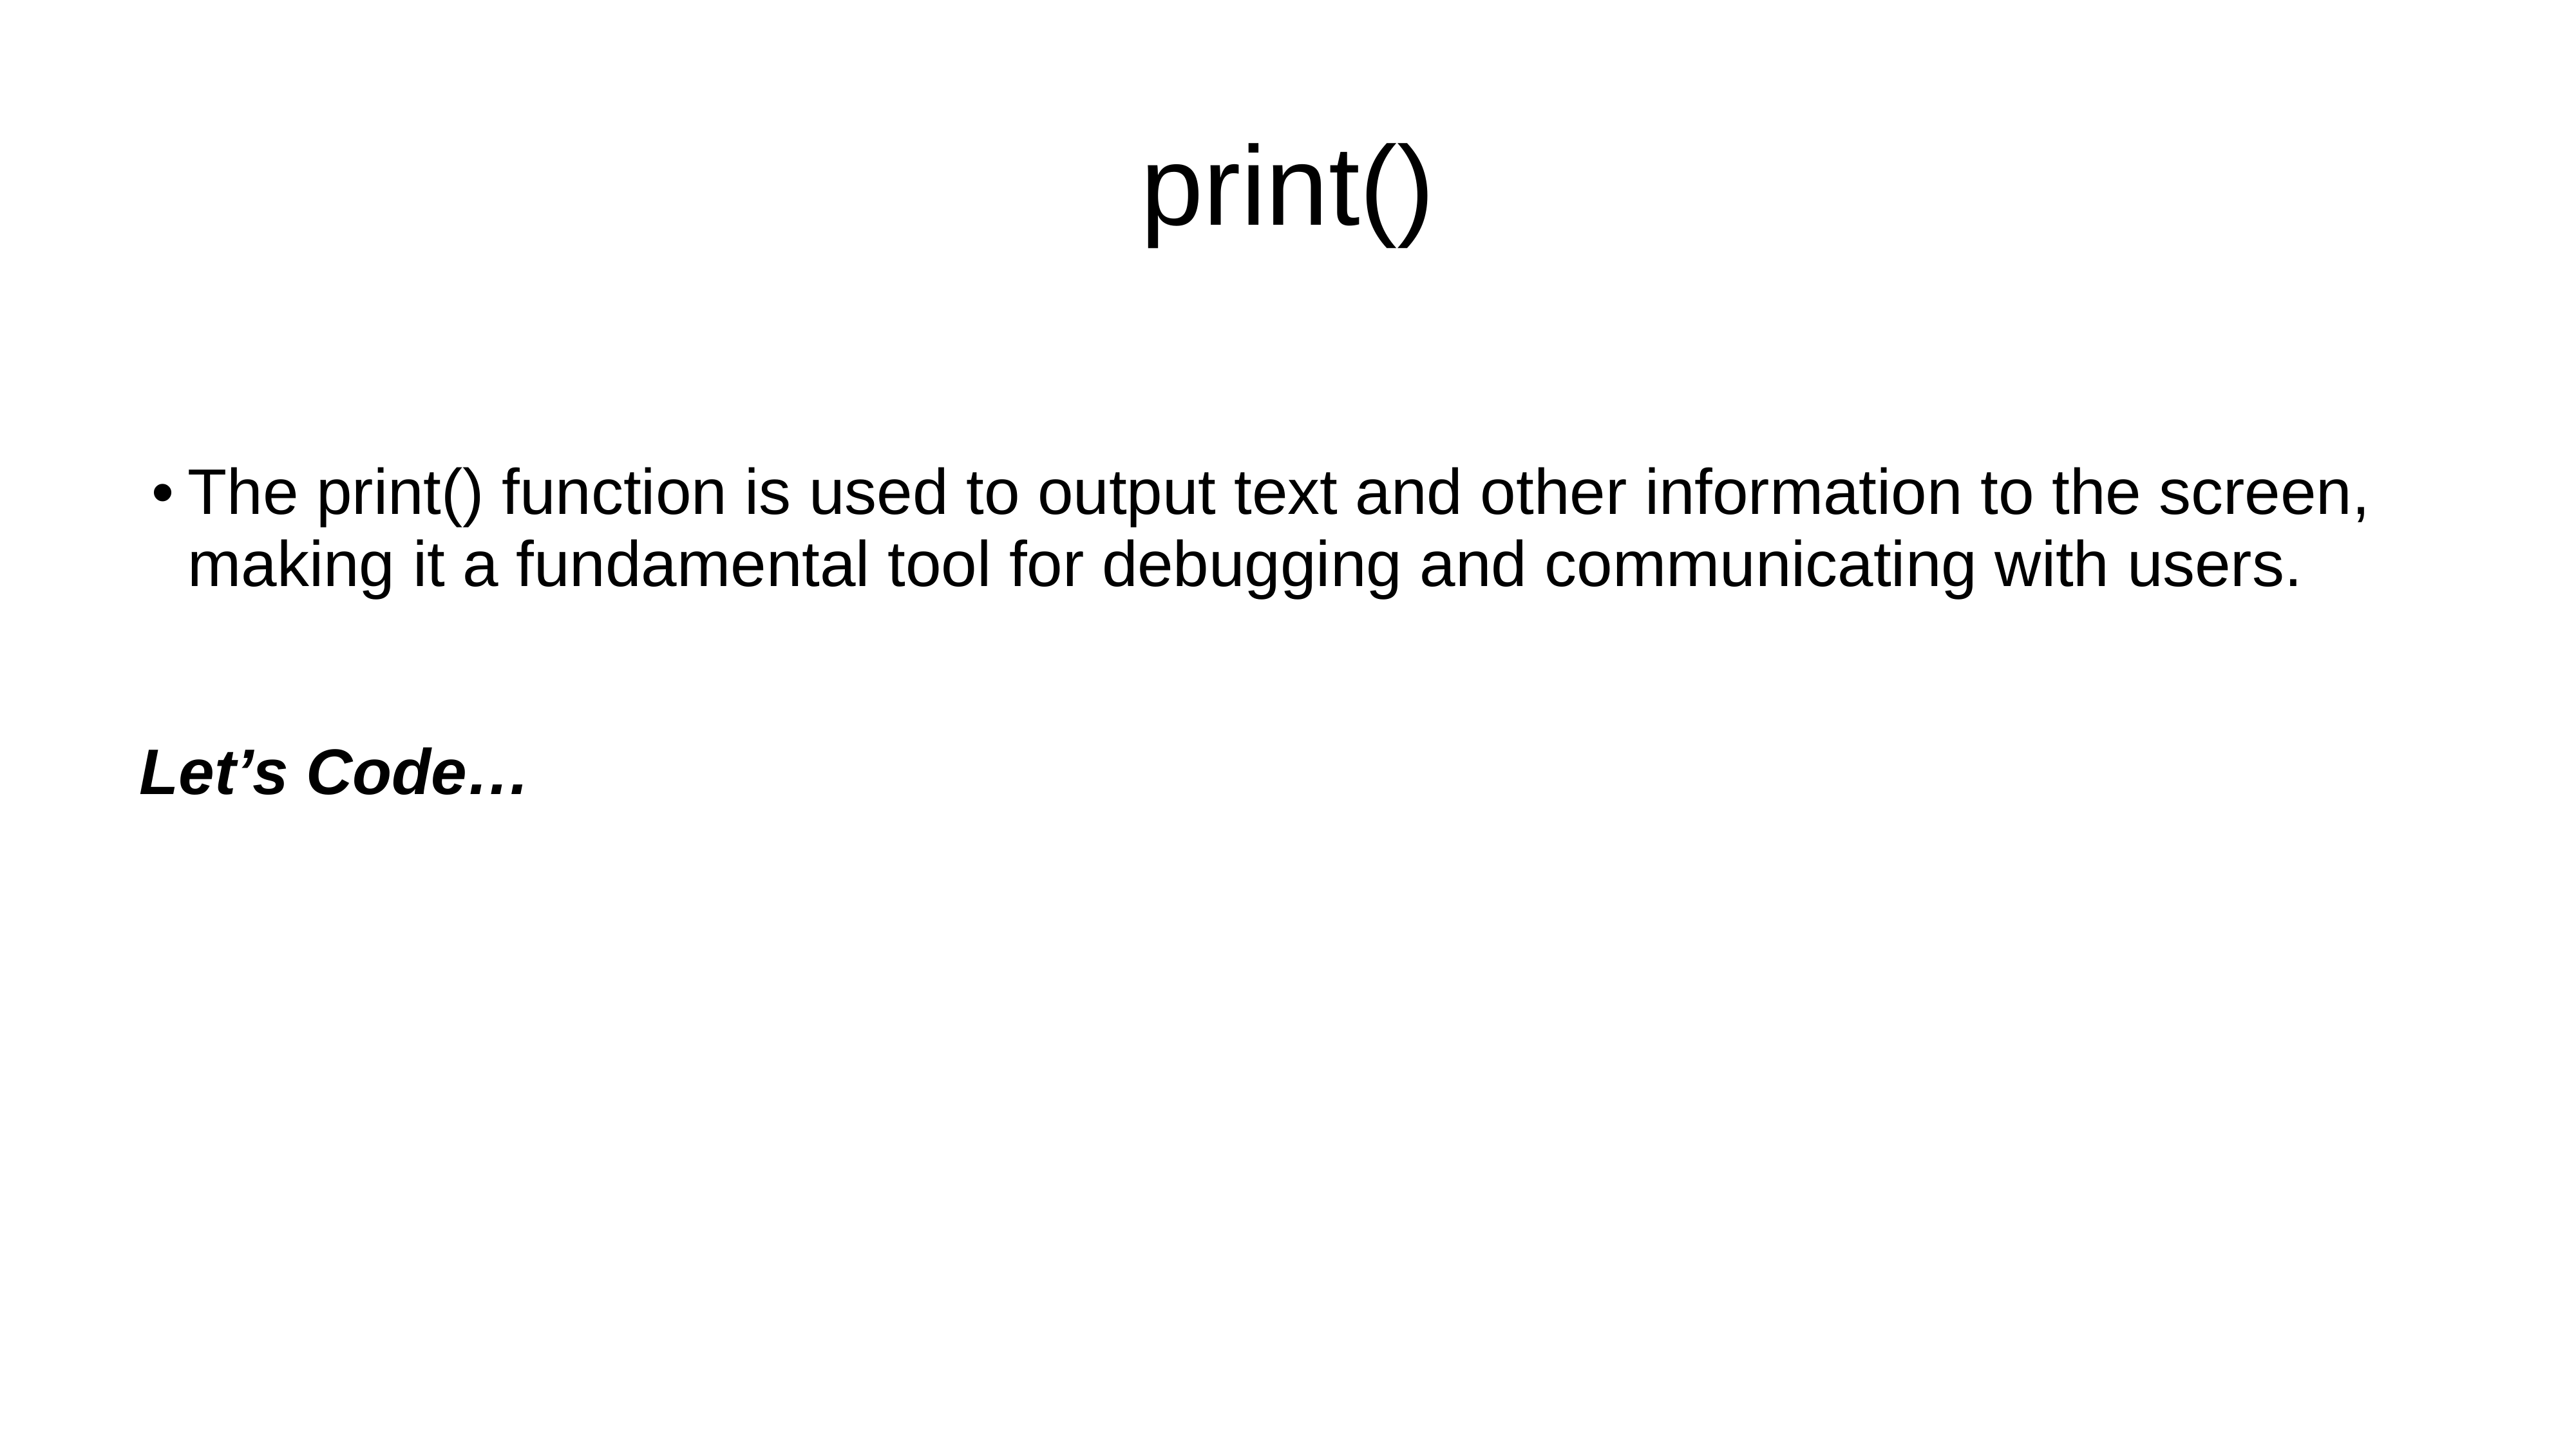

# print()
The print() function is used to output text and other information to the screen, making it a fundamental tool for debugging and communicating with users.

Let’s Code…